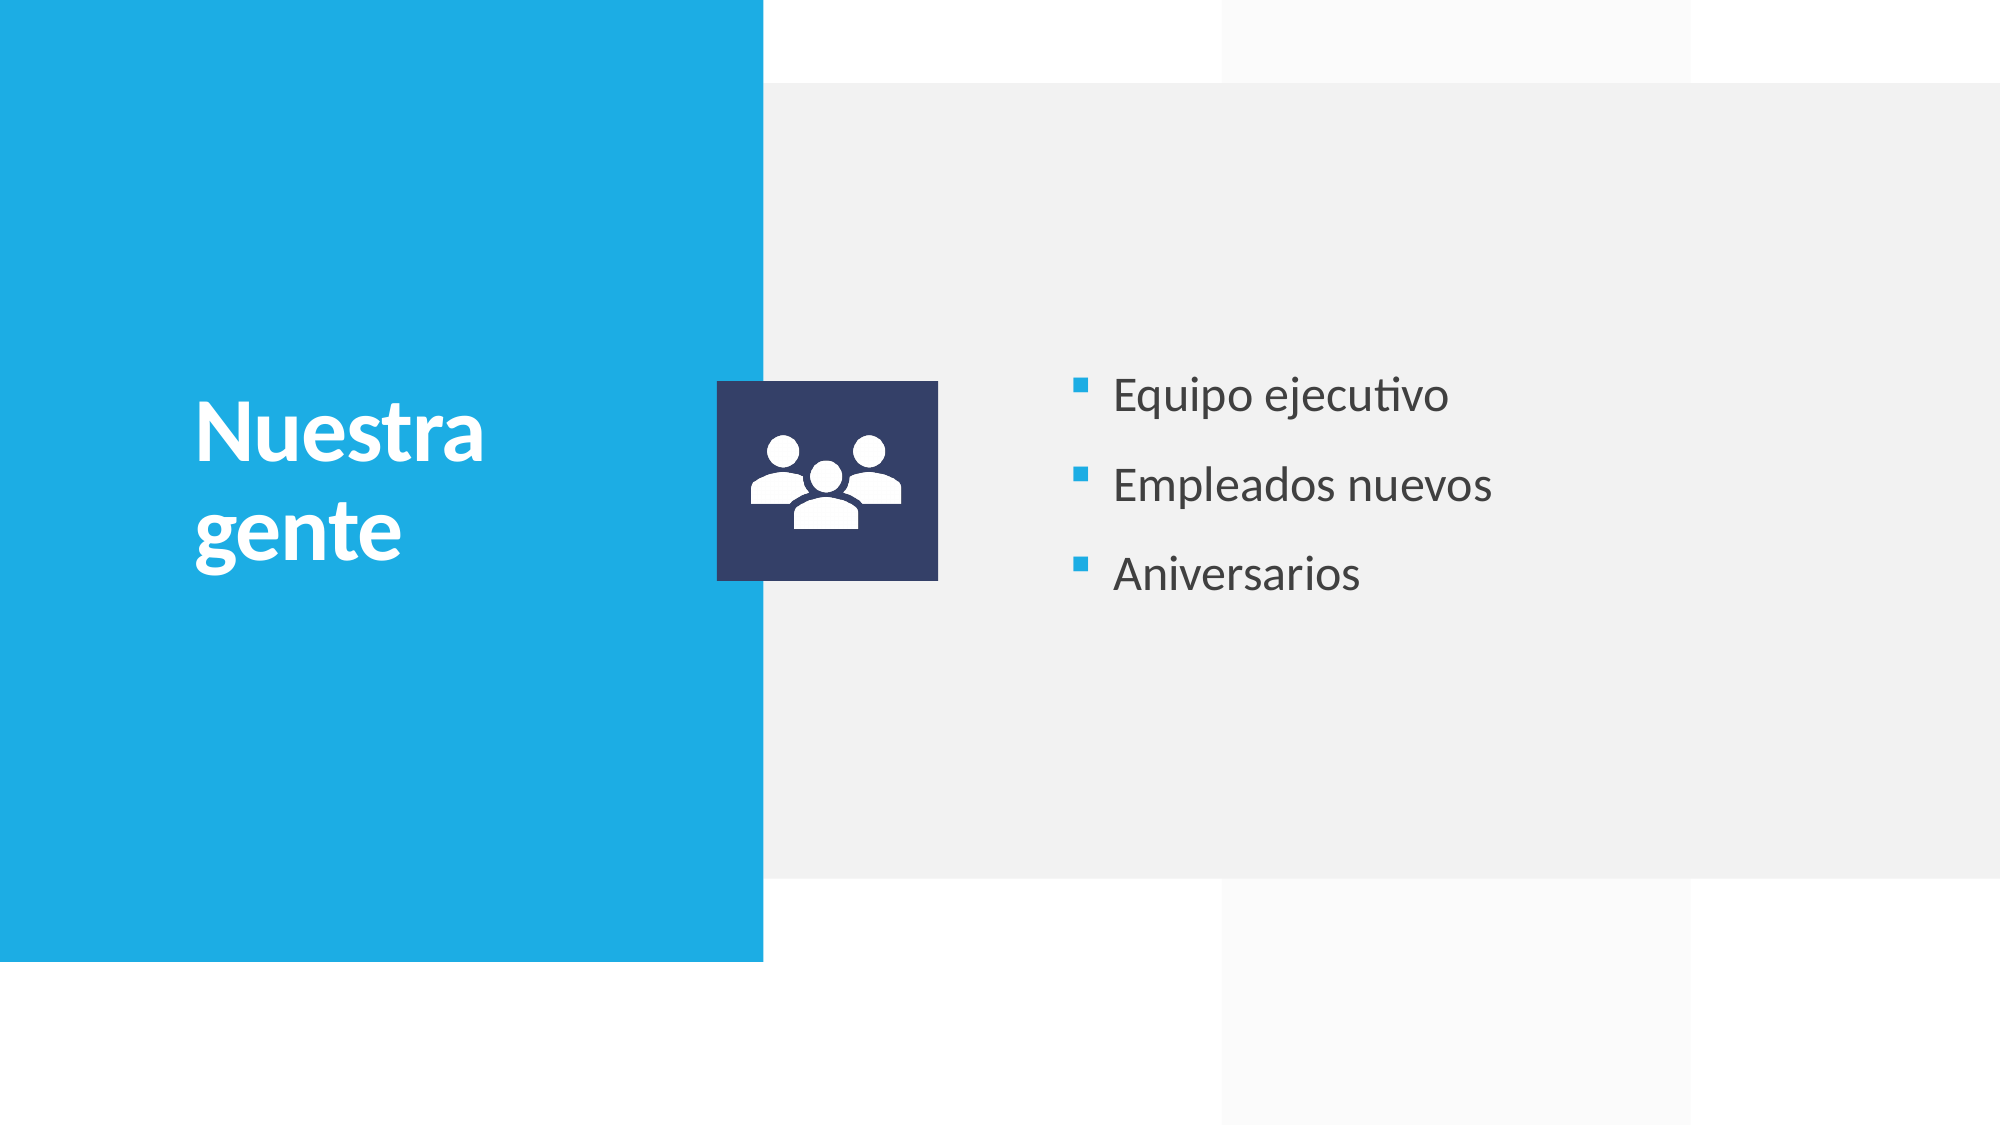

Equipo ejecutivo
Empleados nuevos
Aniversarios
# Nuestra gente